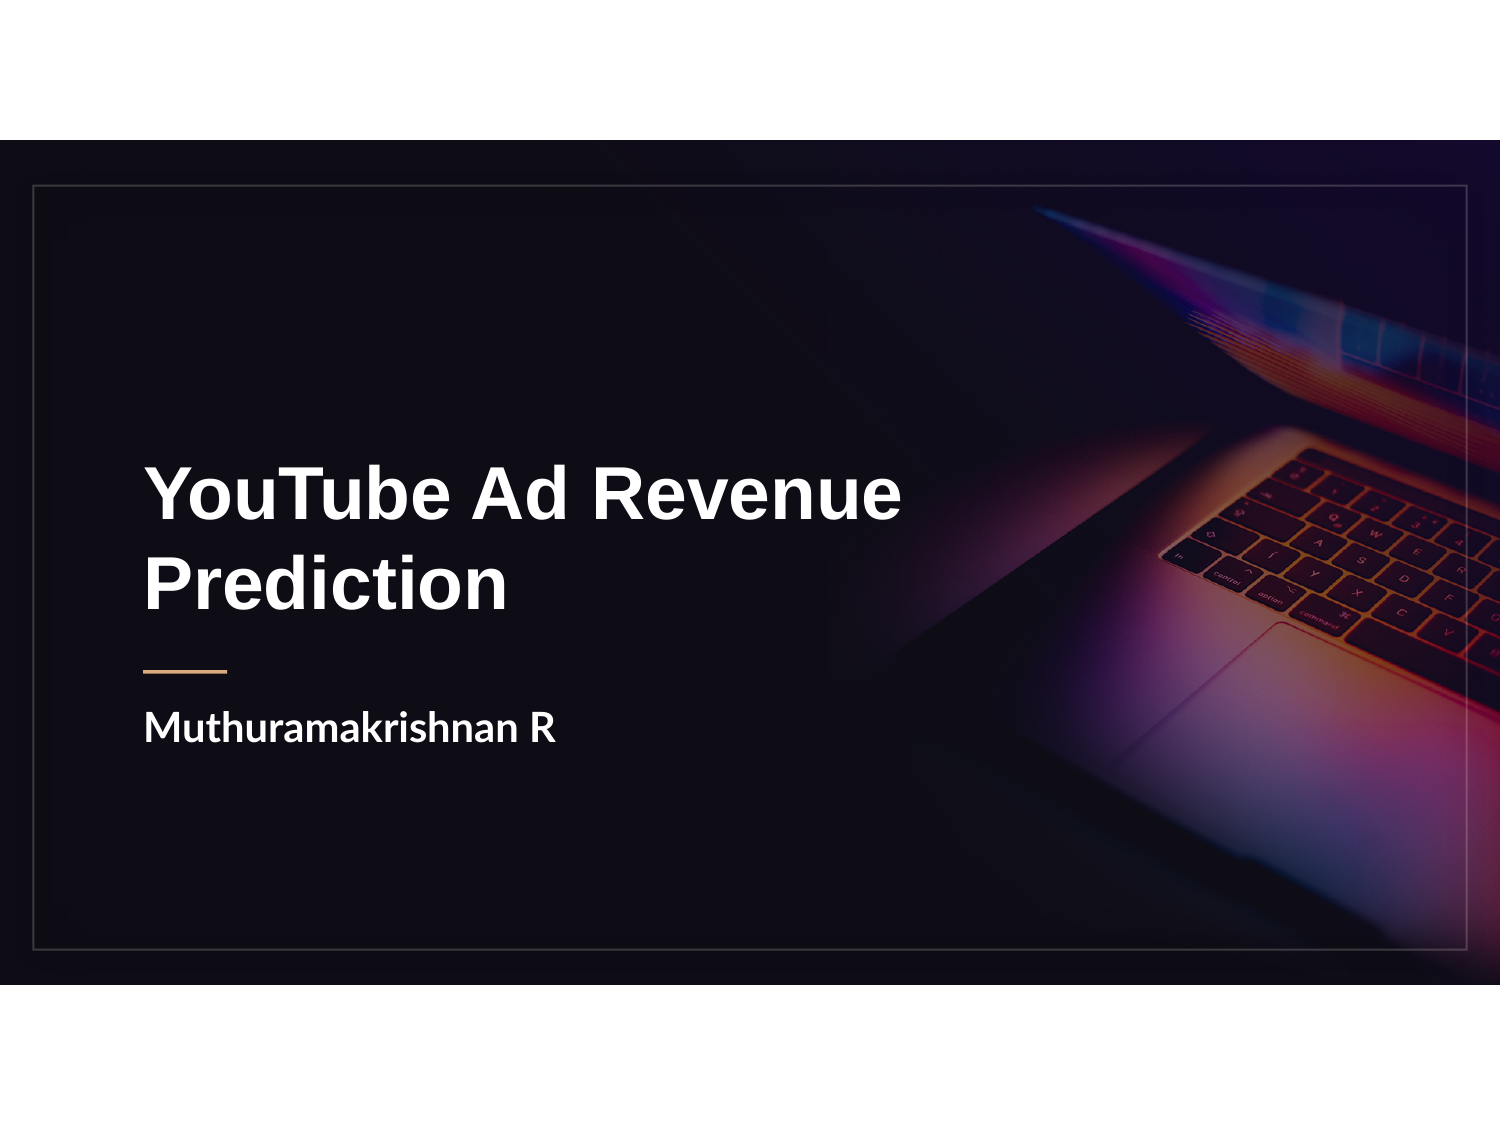

# YouTube Ad Revenue Prediction
Muthuramakrishnan R